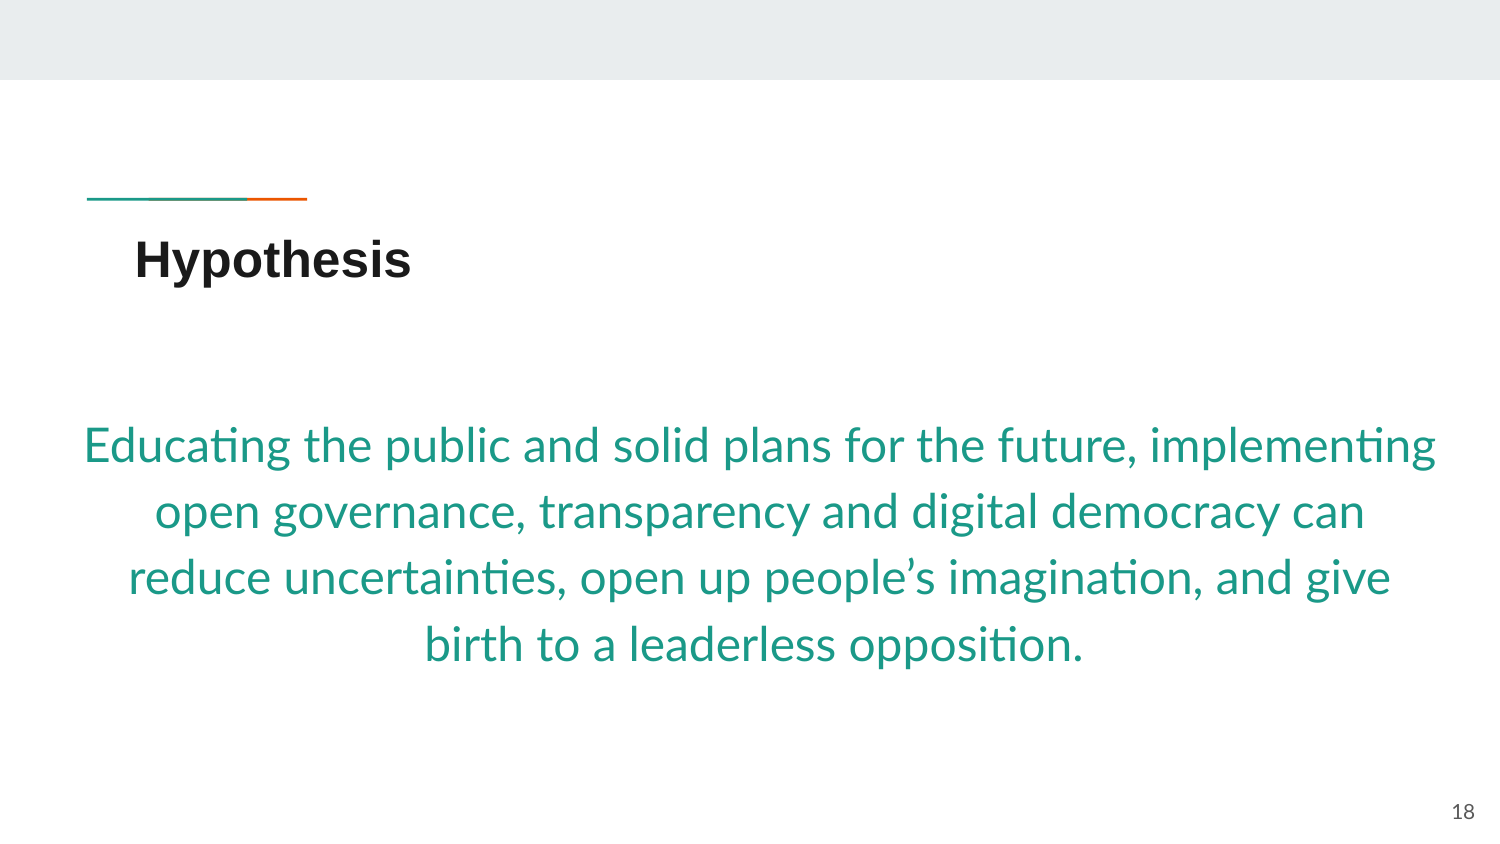

# Hypothesis

Educating the public and solid plans for the future, implementing open governance, transparency and digital democracy can reduce uncertainties, open up people’s imagination, and give birth to a leaderless opposition.
18